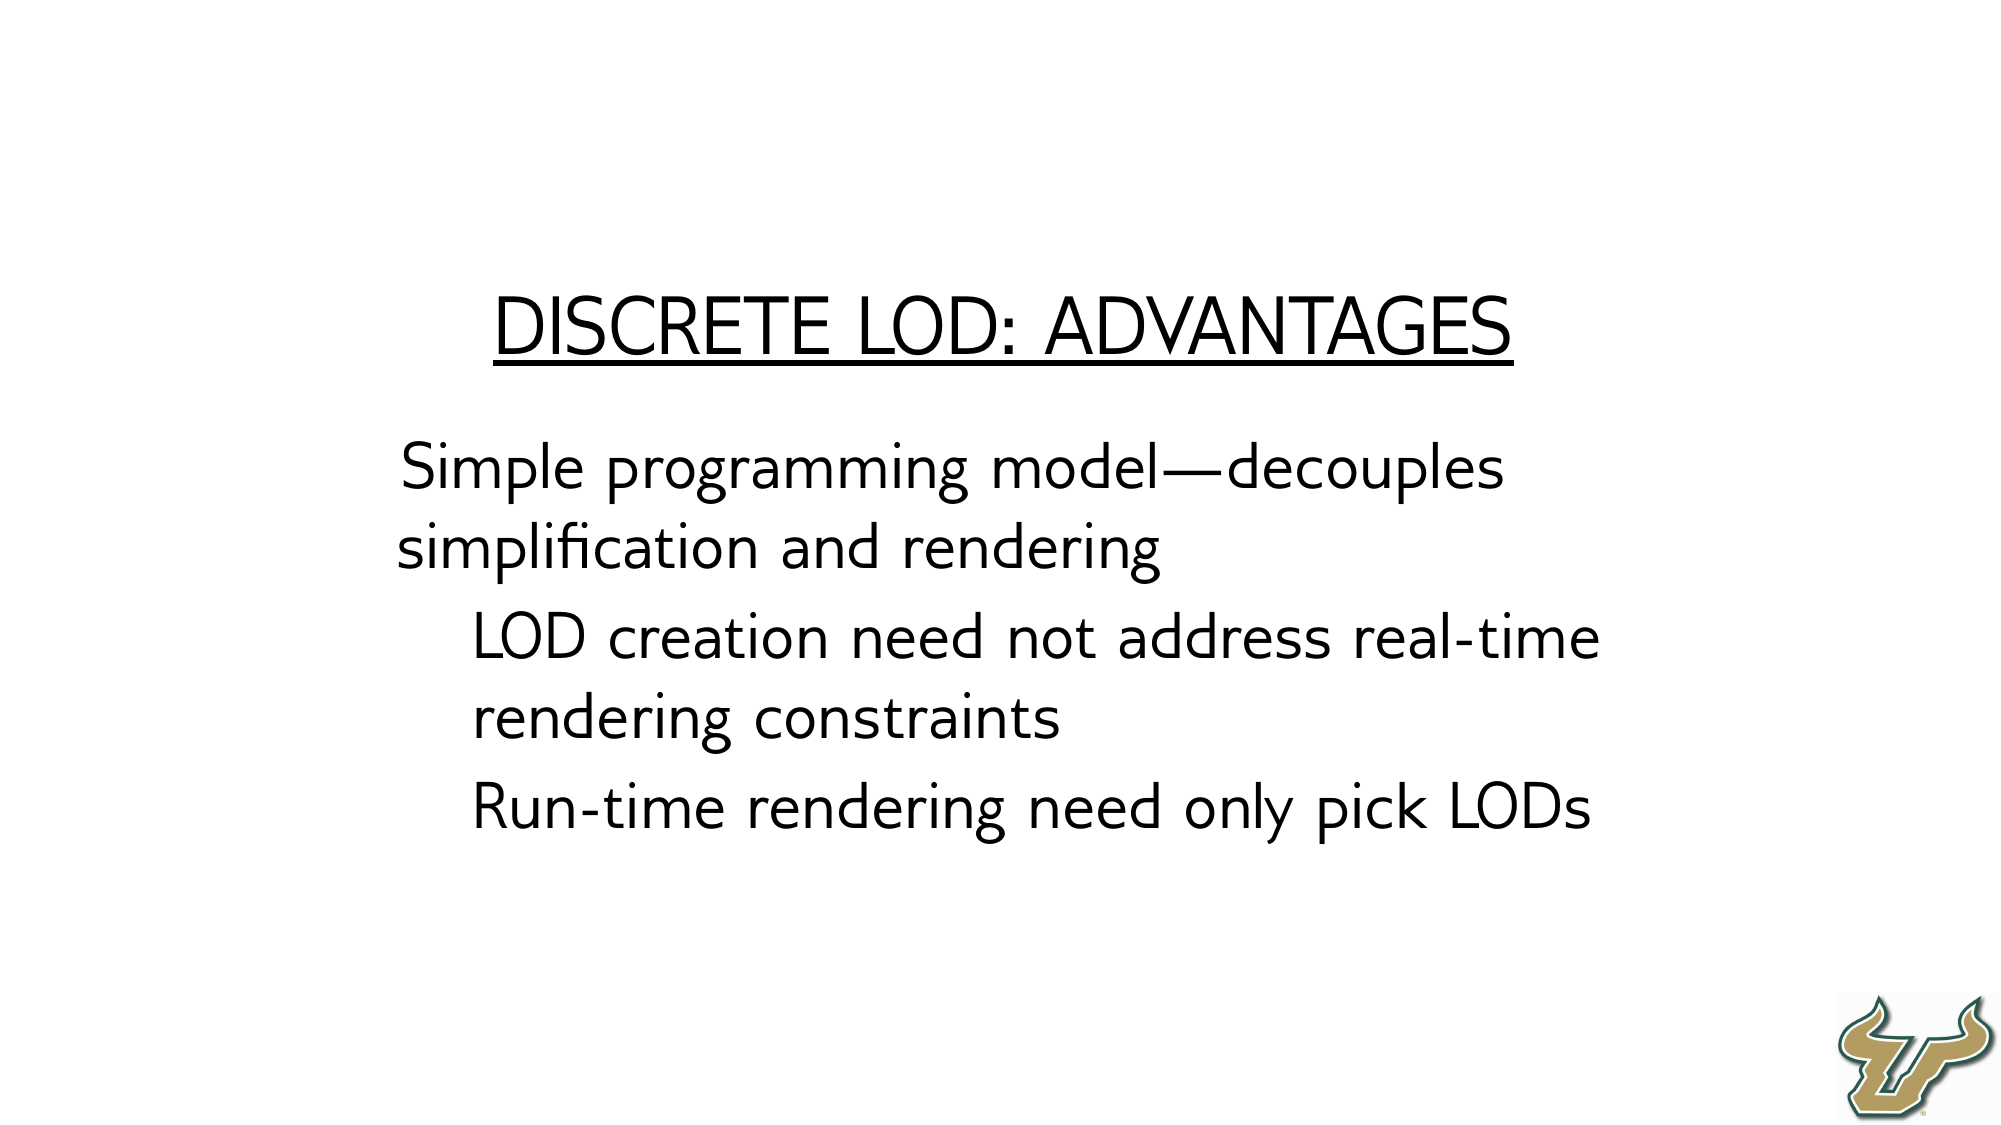

Discrete LOD: Advantages
Simple programming model—decouples simplification and rendering
LOD creation need not address real-time rendering constraints
Run-time rendering need only pick LODs